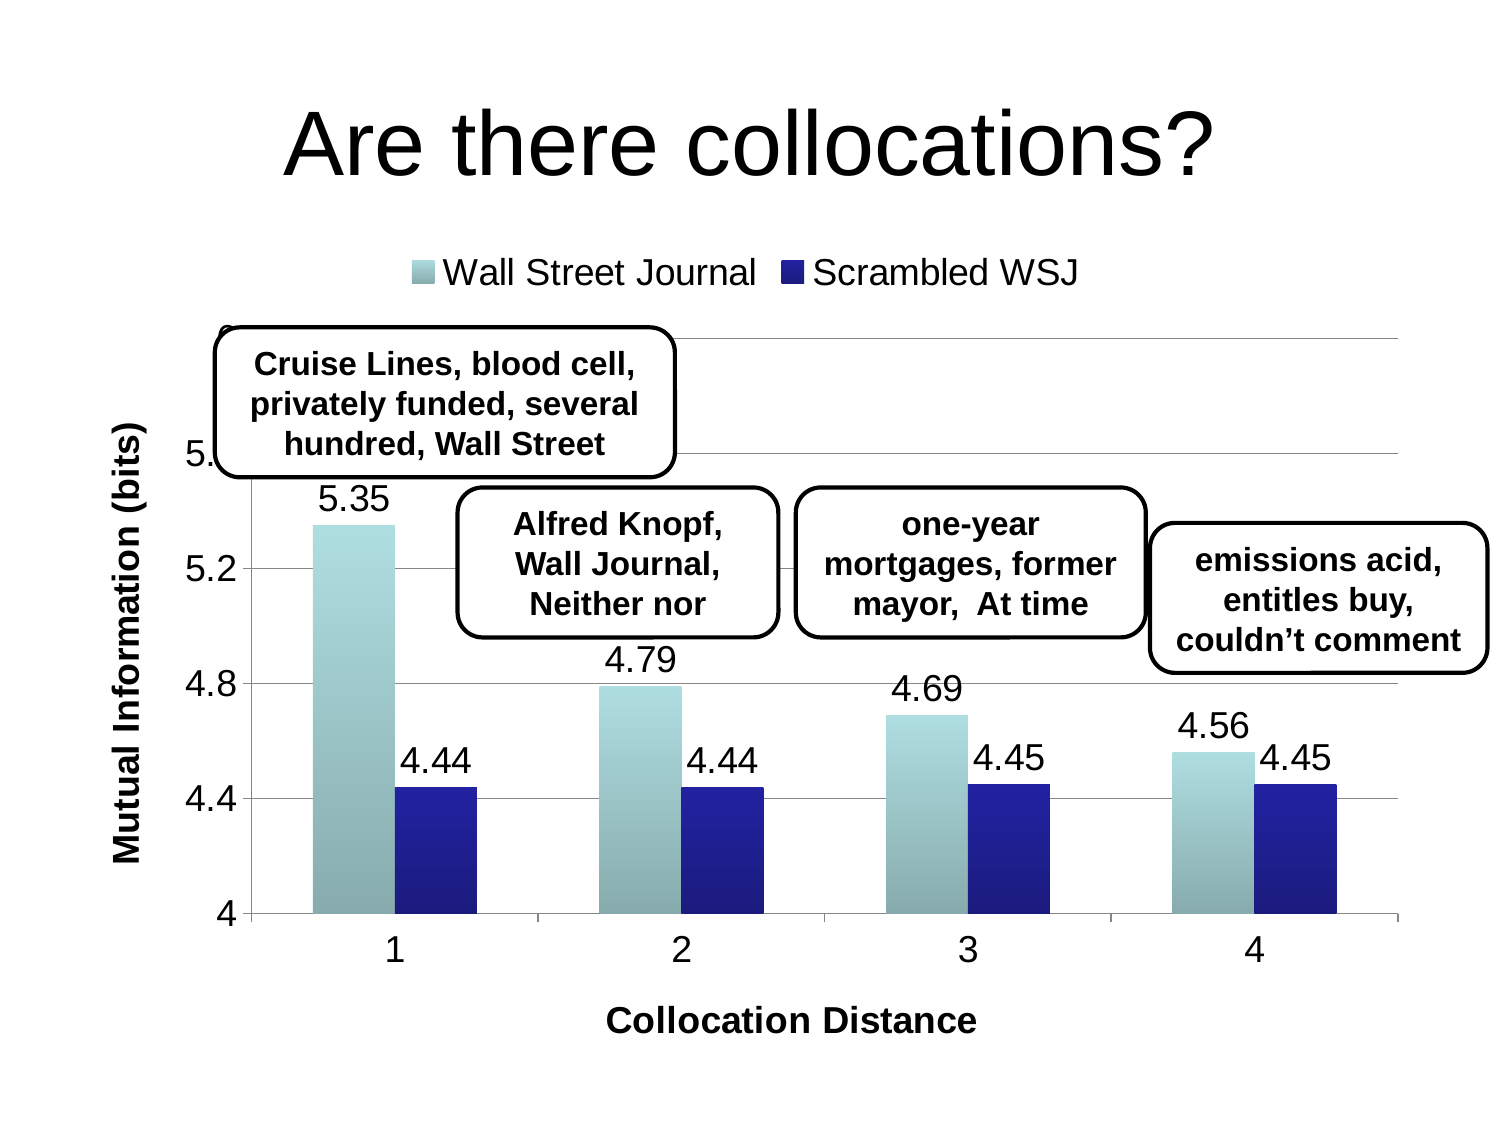

# Are there collocations?

### Chart

| Category | Wall Street Journal | Scrambled WSJ |
|---|---|---|
| 1 | 5.35 | 4.44 |
| 2 | 4.79 | 4.44 |
| 3 | 4.689999999999999 | 4.45 |
| 4 | 4.56 | 4.45 |
Cruise Lines, blood cell, privately funded, several hundred, Wall Street
Alfred Knopf, Wall Journal, Neither nor
one-year mortgages, former mayor,  At time
emissions acid, entitles buy, couldn’t comment